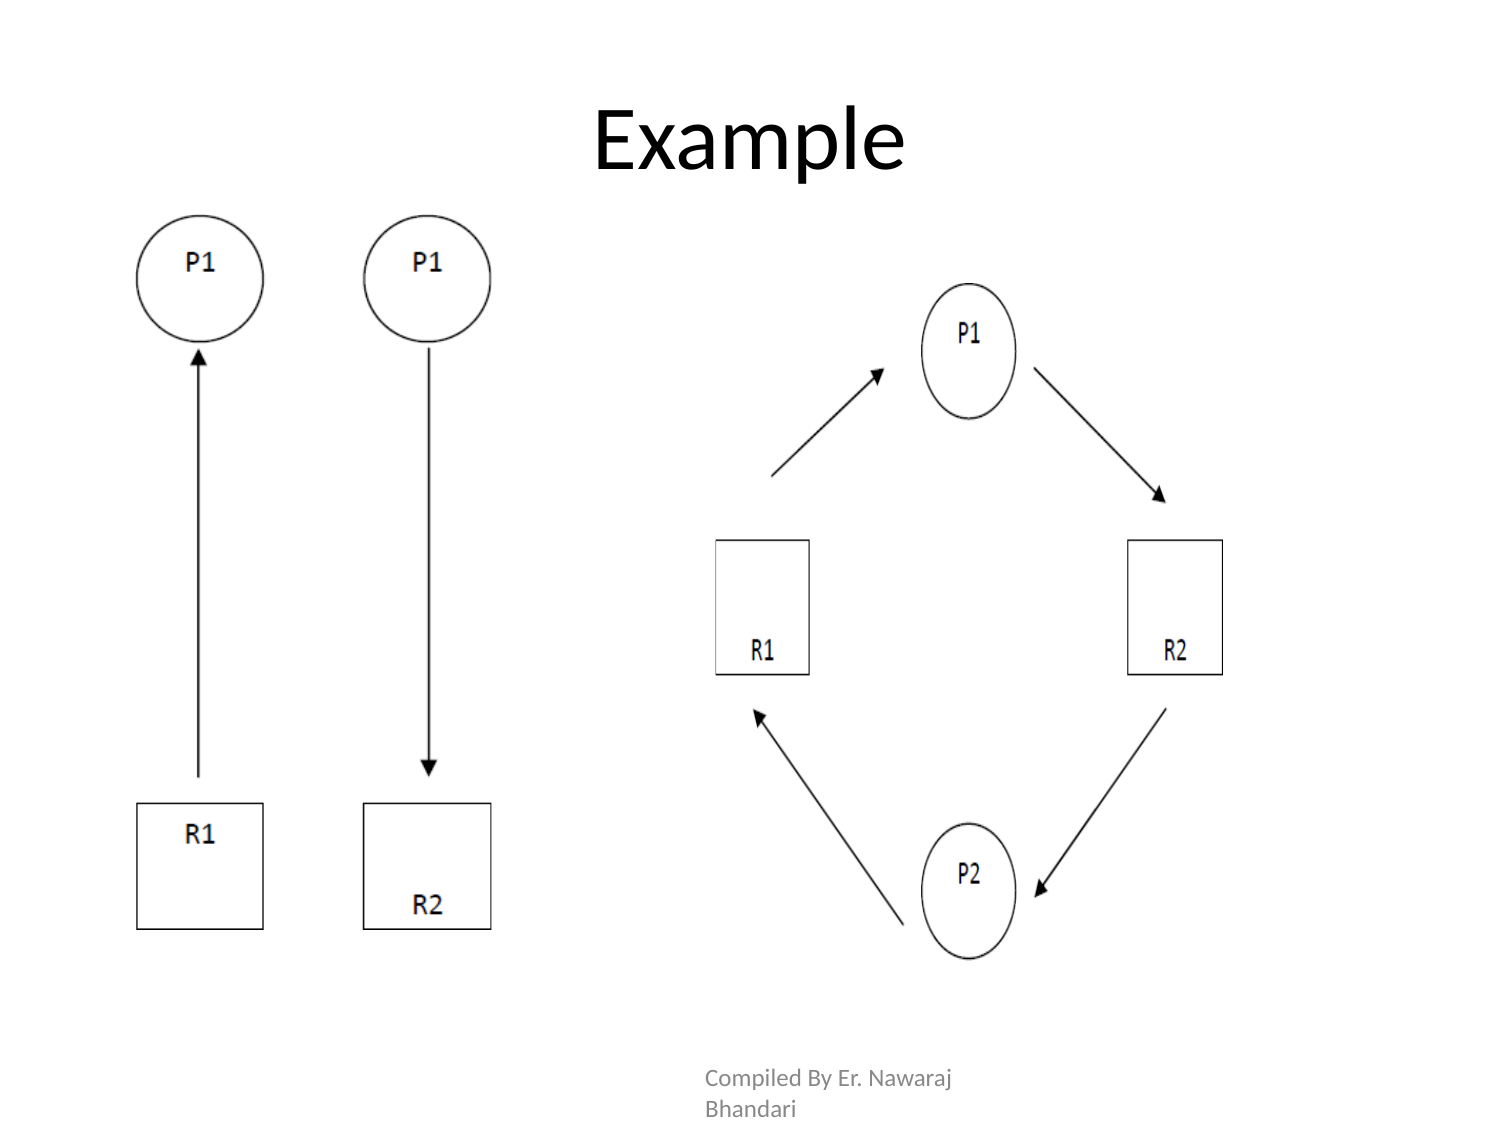

# Example

Compiled By Er. Nawaraj Bhandari